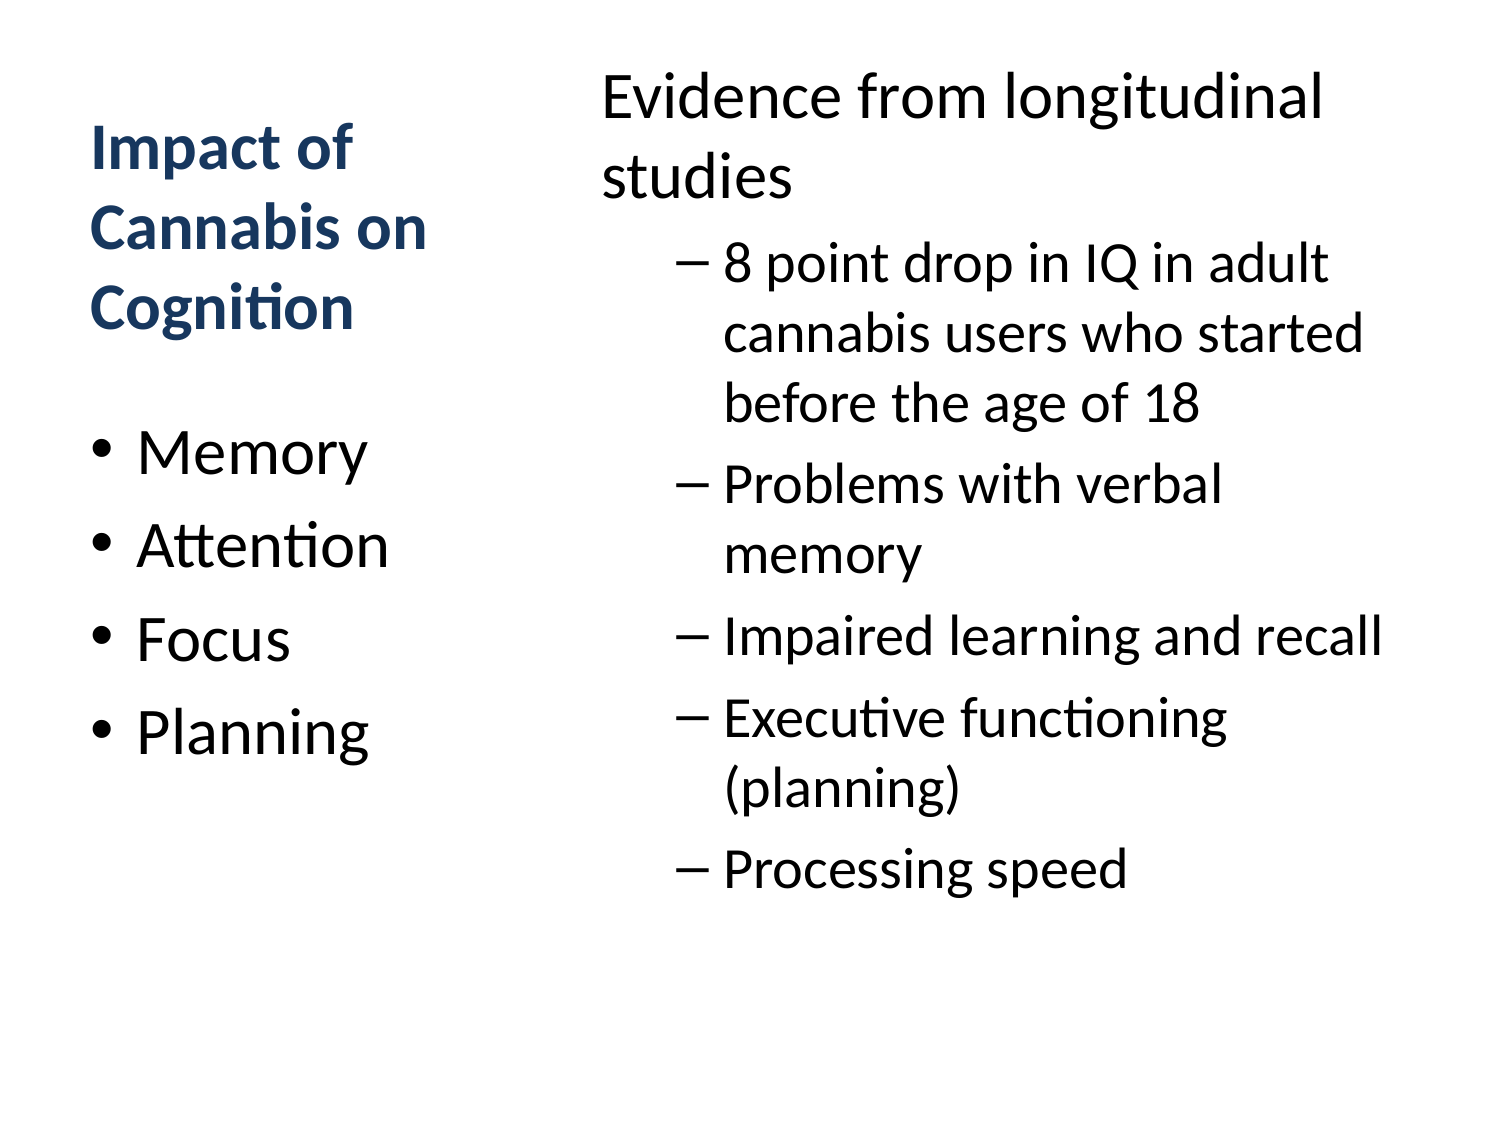

# Impact of Cannabis on Cognition
Evidence from longitudinal studies
8 point drop in IQ in adult cannabis users who started before the age of 18
Problems with verbal memory
Impaired learning and recall
Executive functioning (planning)
Processing speed

Memory
Attention
Focus
Planning